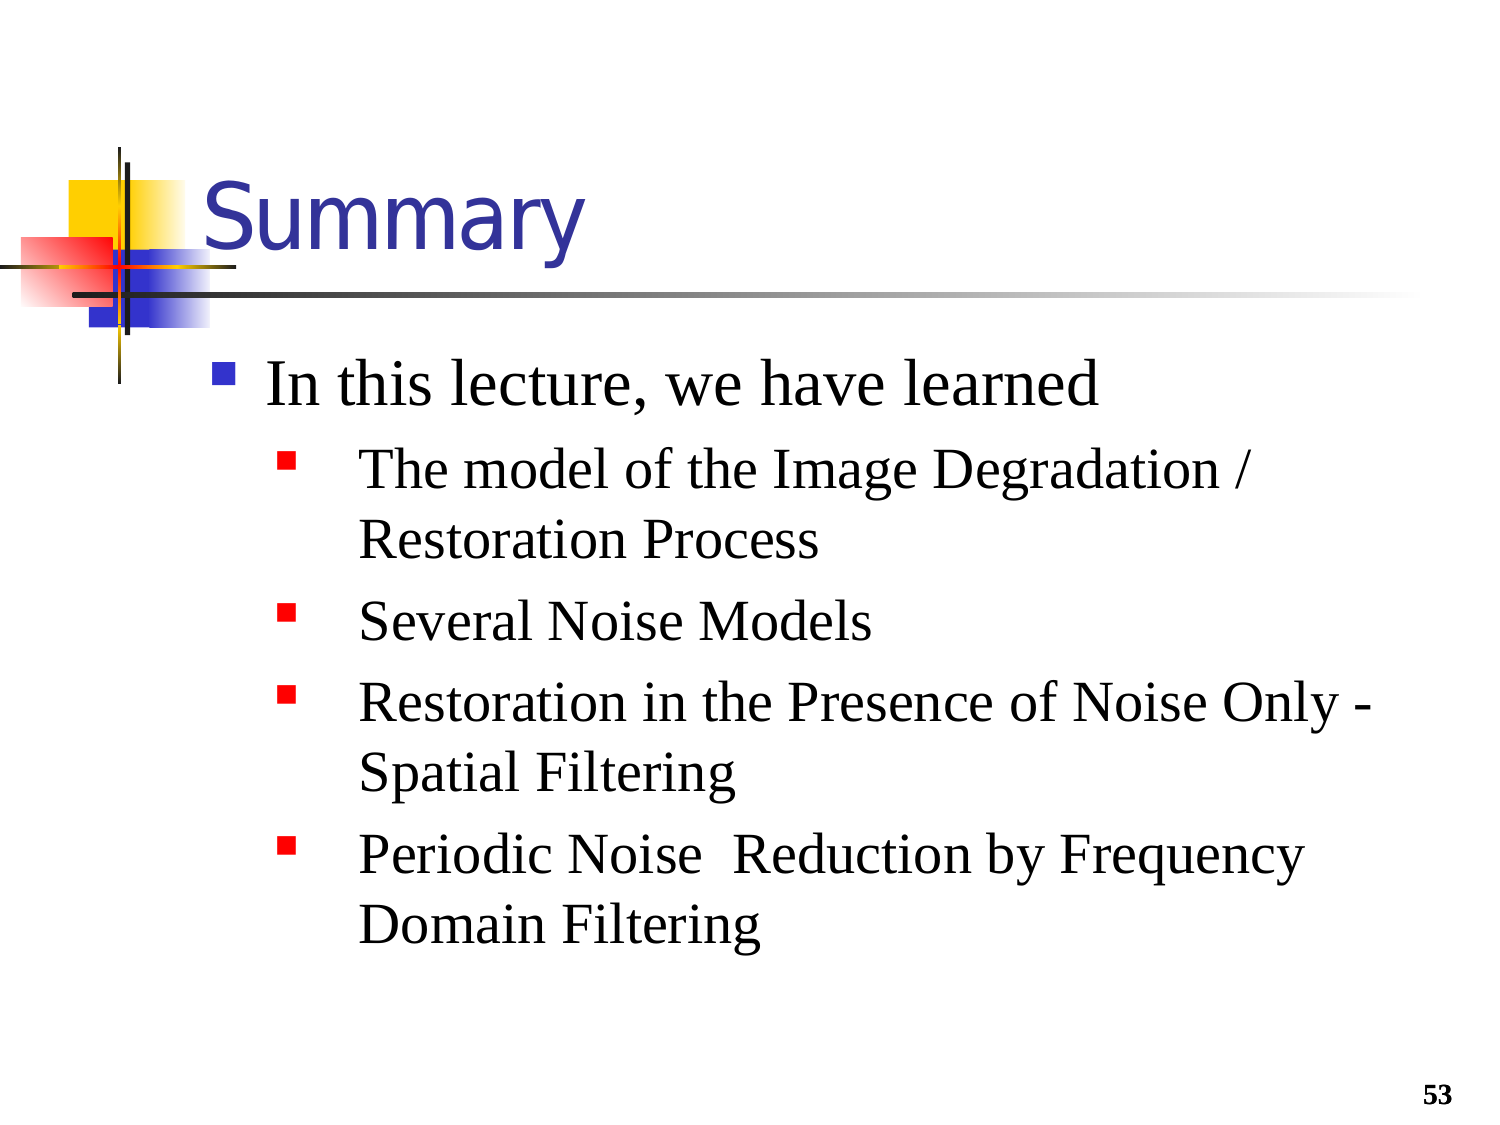

# Summary
In this lecture, we have learned
The model of the Image Degradation / Restoration Process
Several Noise Models
Restoration in the Presence of Noise Only -Spatial Filtering
Periodic Noise  Reduction by Frequency Domain Filtering
53
53